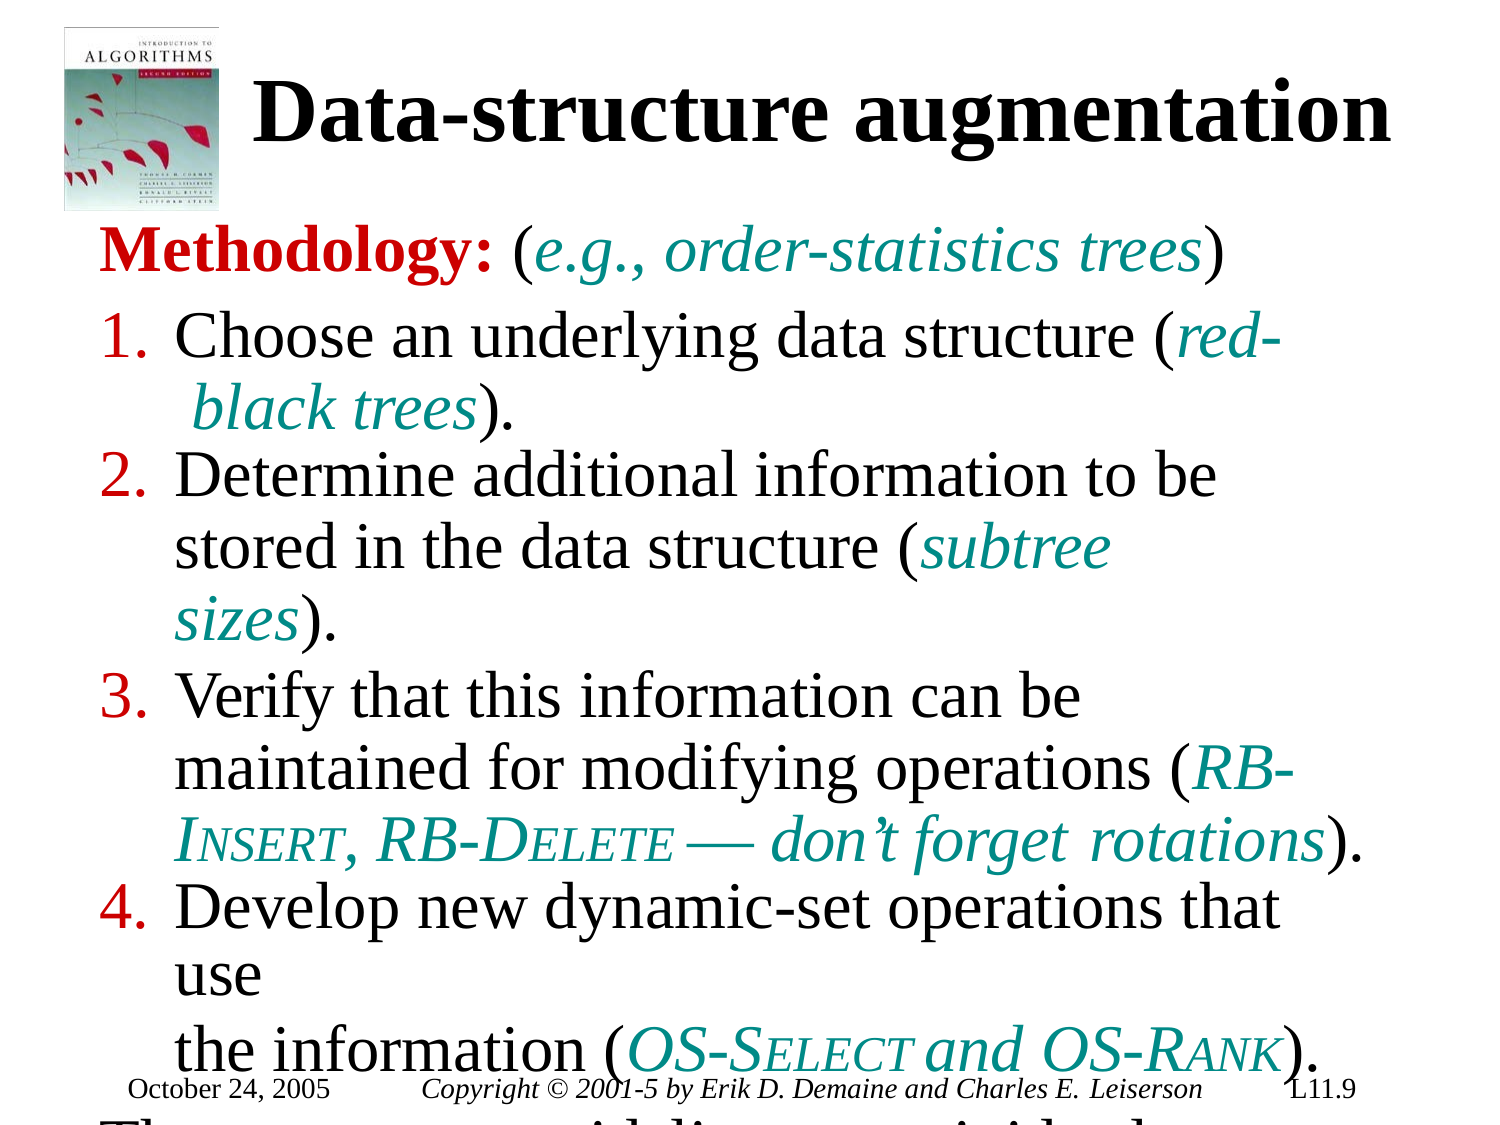

# Data-structure augmentation
Methodology: (e.g., order-statistics trees)
Choose an underlying data structure (red-  black trees).
Determine additional information to be
stored in the data structure (subtree sizes).
Verify that this information can be  maintained for modifying operations (RB-  INSERT, RB-DELETE — don’t forget rotations).
Develop new dynamic-set operations that use
the information (OS-SELECT and OS-RANK).
These steps are guidelines, not rigid rules.
October 24, 2005
Copyright © 2001-5 by Erik D. Demaine and Charles E. Leiserson
L11.9